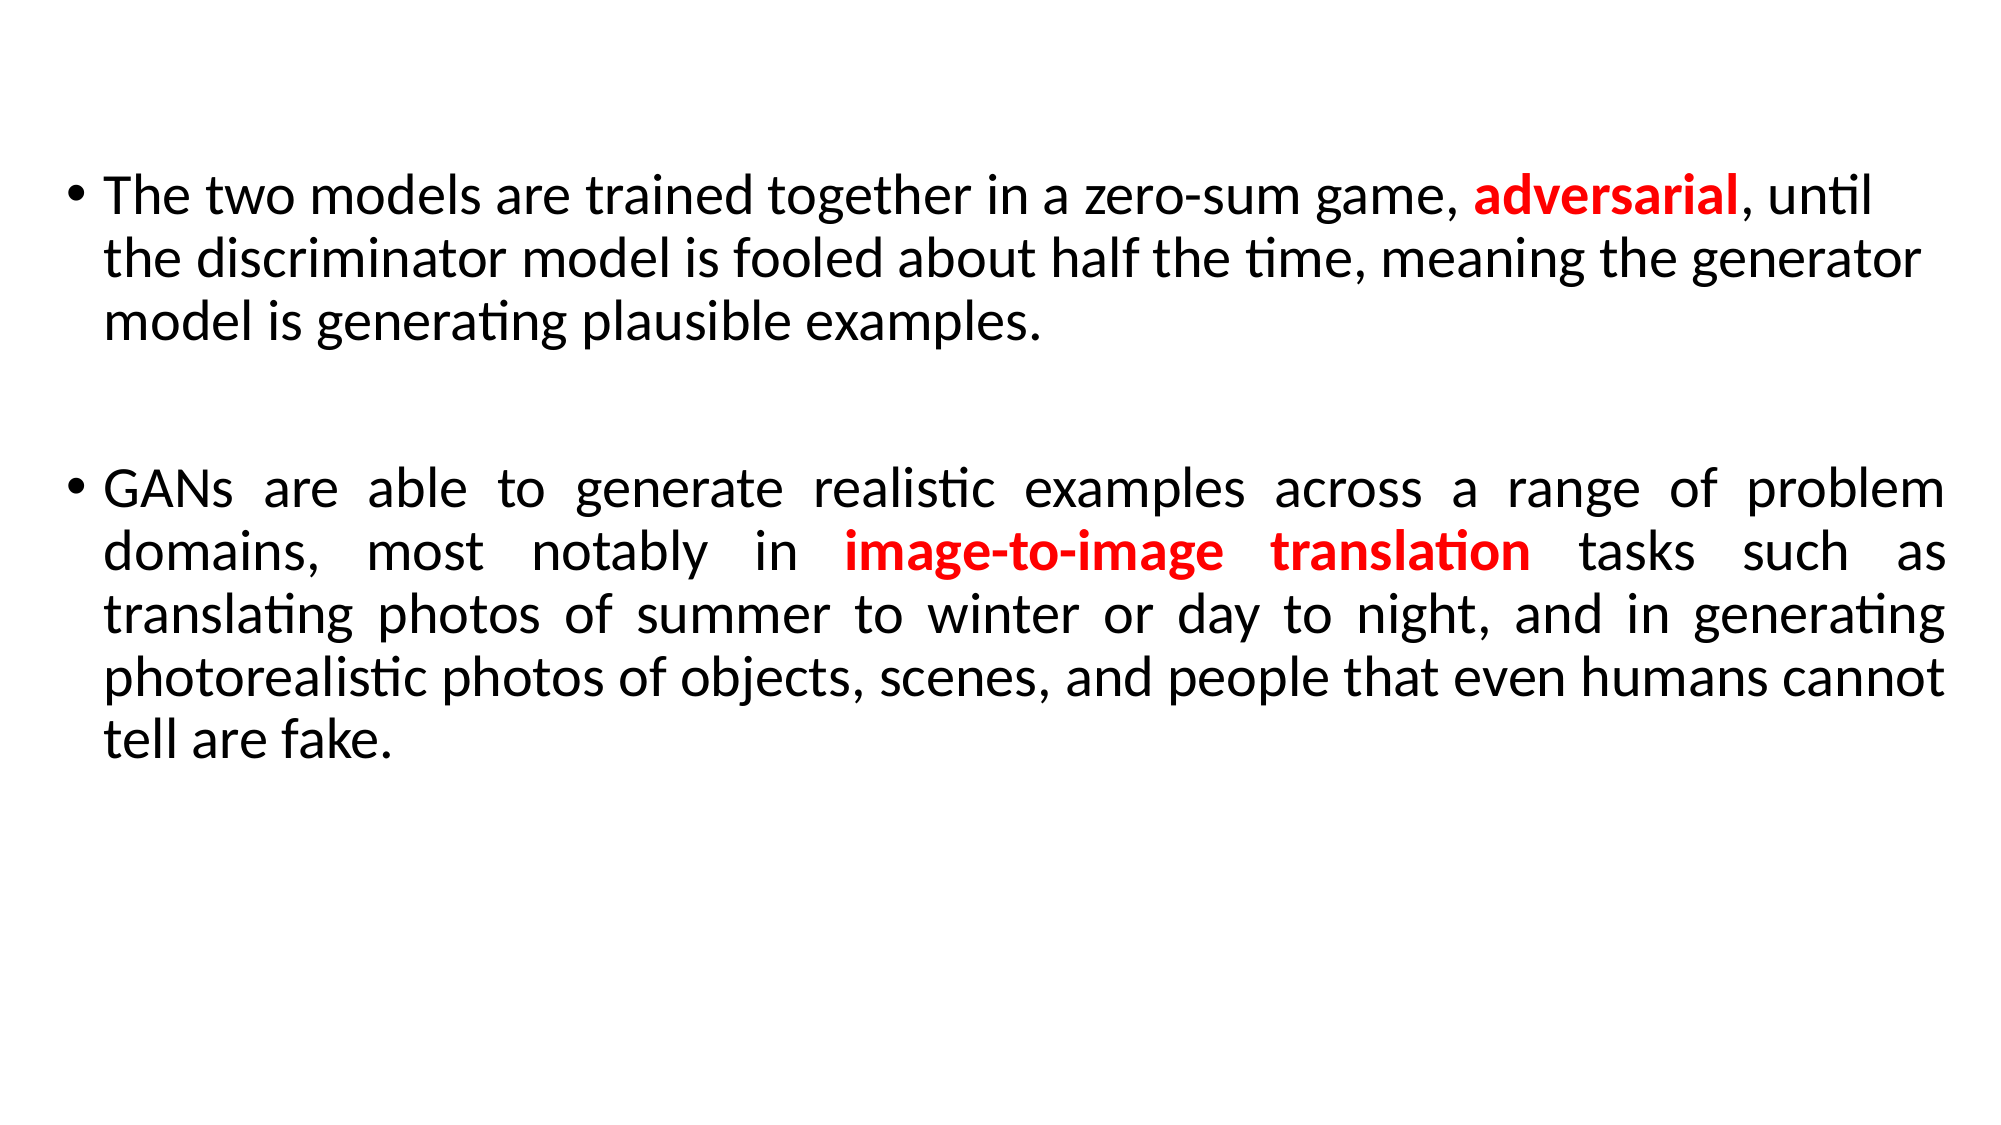

# Generative Adversarial Networks (GANs)
The two models are trained together in a zero-sum game, adversarial, until the discriminator model is fooled about half the time, meaning the generator model is generating plausible examples.

GANs are able to generate realistic examples across a range of problem domains, most notably in image-to-image translation tasks such as translating photos of summer to winter or day to night, and in generating photorealistic photos of objects, scenes, and people that even humans cannot tell are fake.